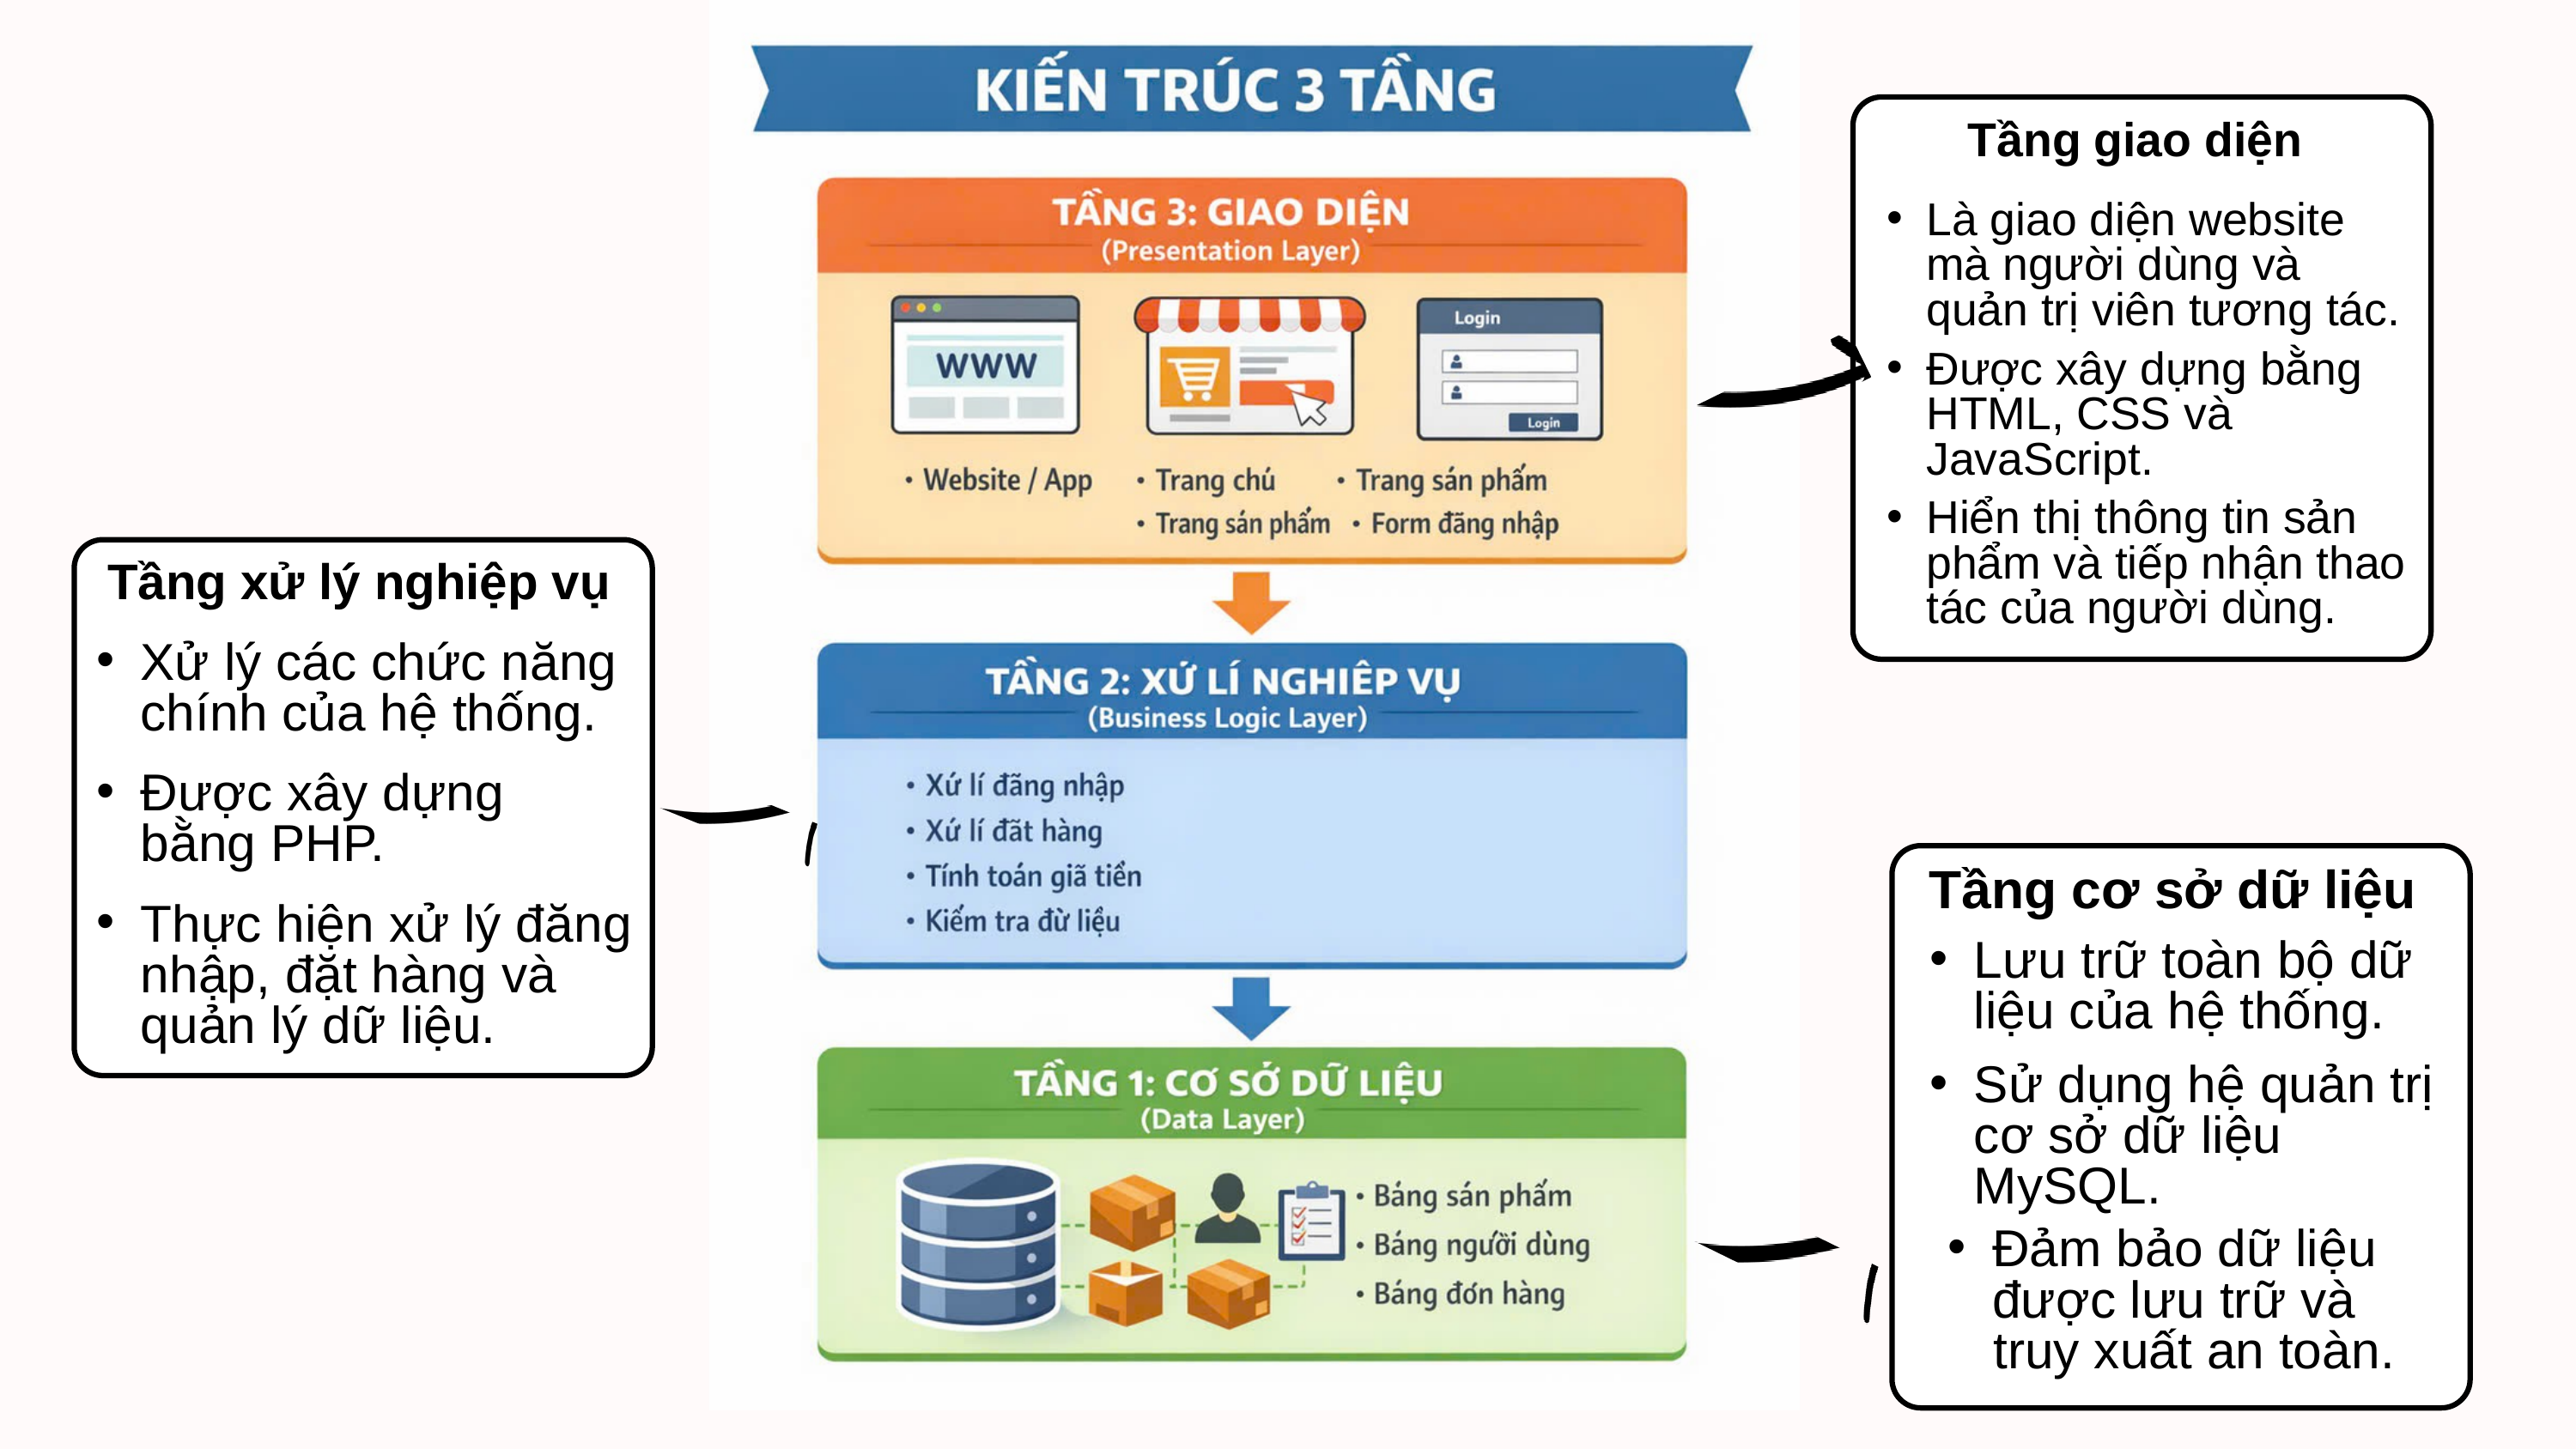

Tầng giao diện
Là giao diện website mà người dùng và quản trị viên tương tác.
Được xây dựng bằng HTML, CSS và JavaScript.

Hiển thị thông tin sản phẩm và tiếp nhận thao tác của người dùng.

Tầng xử lý nghiệp vụ
Xử lý các chức năng chính của hệ thống.
Được xây dựng bằng PHP.
Thực hiện xử lý đăng nhập, đặt hàng và quản lý dữ liệu.

Tầng cơ sở dữ liệu
Lưu trữ toàn bộ dữ liệu của hệ thống.
Sử dụng hệ quản trị cơ sở dữ liệu MySQL.

Đảm bảo dữ liệu được lưu trữ và
 truy xuất an toàn.